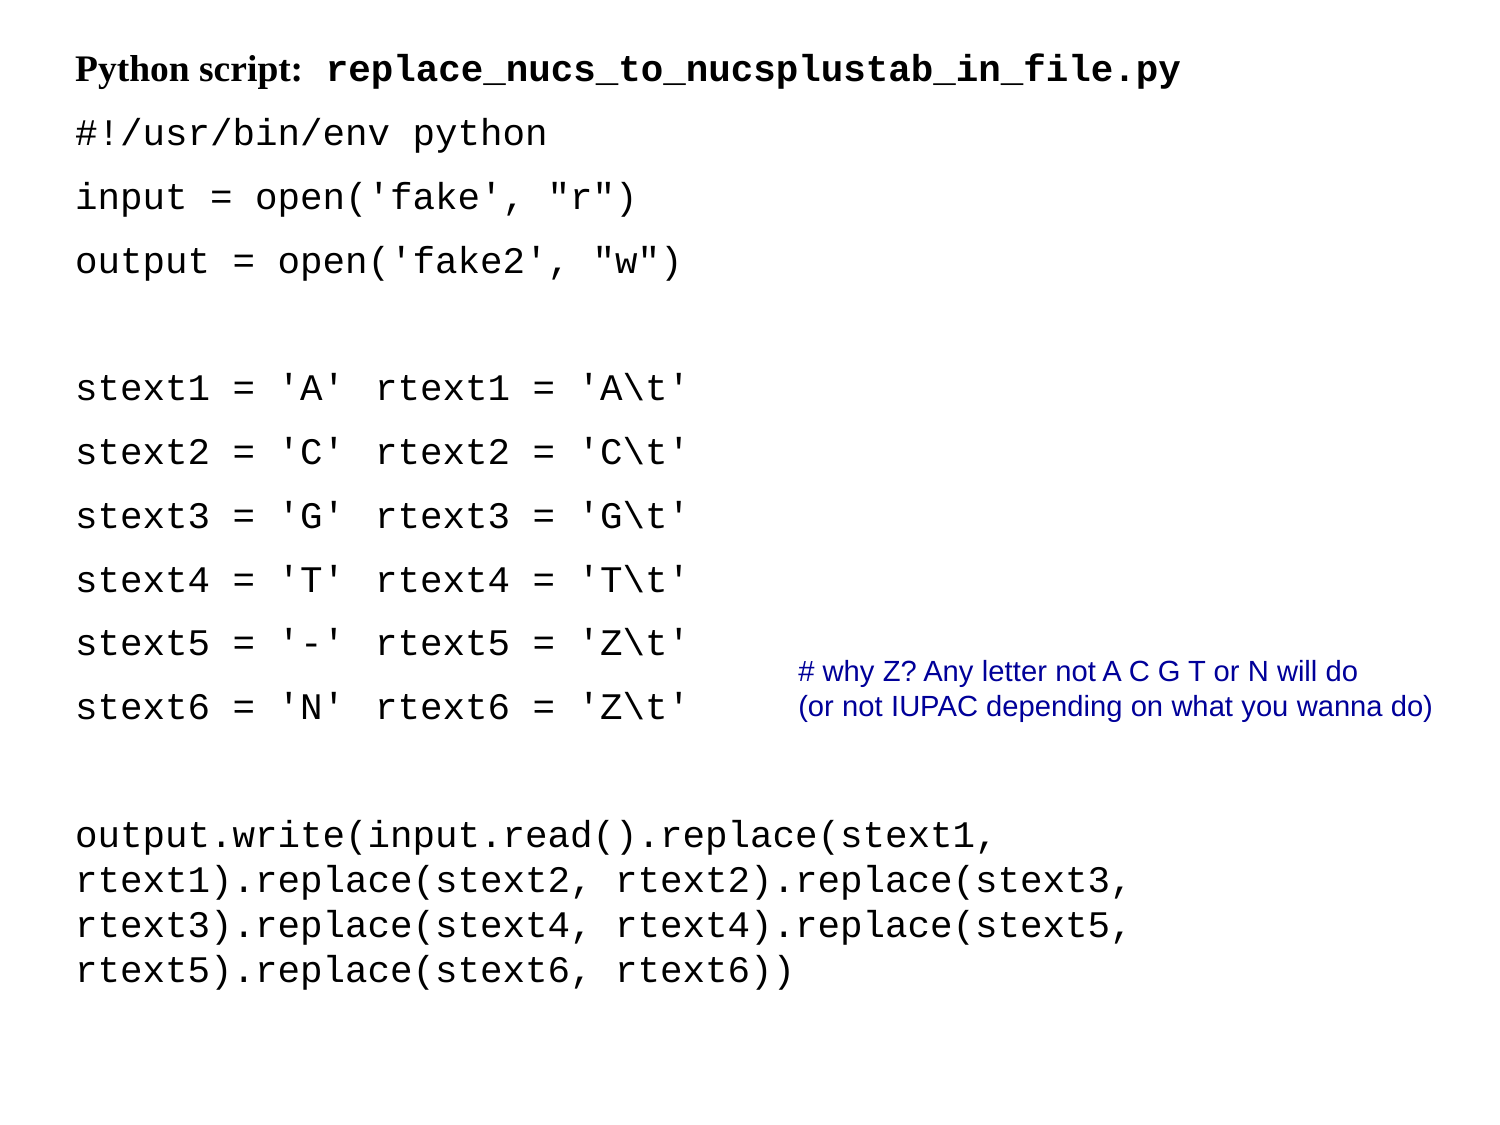

Python script: replace_nucs_to_nucsplustab_in_file.py
#!/usr/bin/env python
input = open('fake', "r")
output = open('fake2', "w")

stext1 = 'A'	rtext1 = 'A\t'
stext2 = 'C'	rtext2 = 'C\t'
stext3 = 'G'	rtext3 = 'G\t'
stext4 = 'T'	rtext4 = 'T\t'
stext5 = '-'	rtext5 = 'Z\t'
stext6 = 'N'	rtext6 = 'Z\t'

output.write(input.read().replace(stext1, rtext1).replace(stext2, rtext2).replace(stext3, rtext3).replace(stext4, rtext4).replace(stext5, rtext5).replace(stext6, rtext6))
# why Z? Any letter not A C G T or N will do
(or not IUPAC depending on what you wanna do)